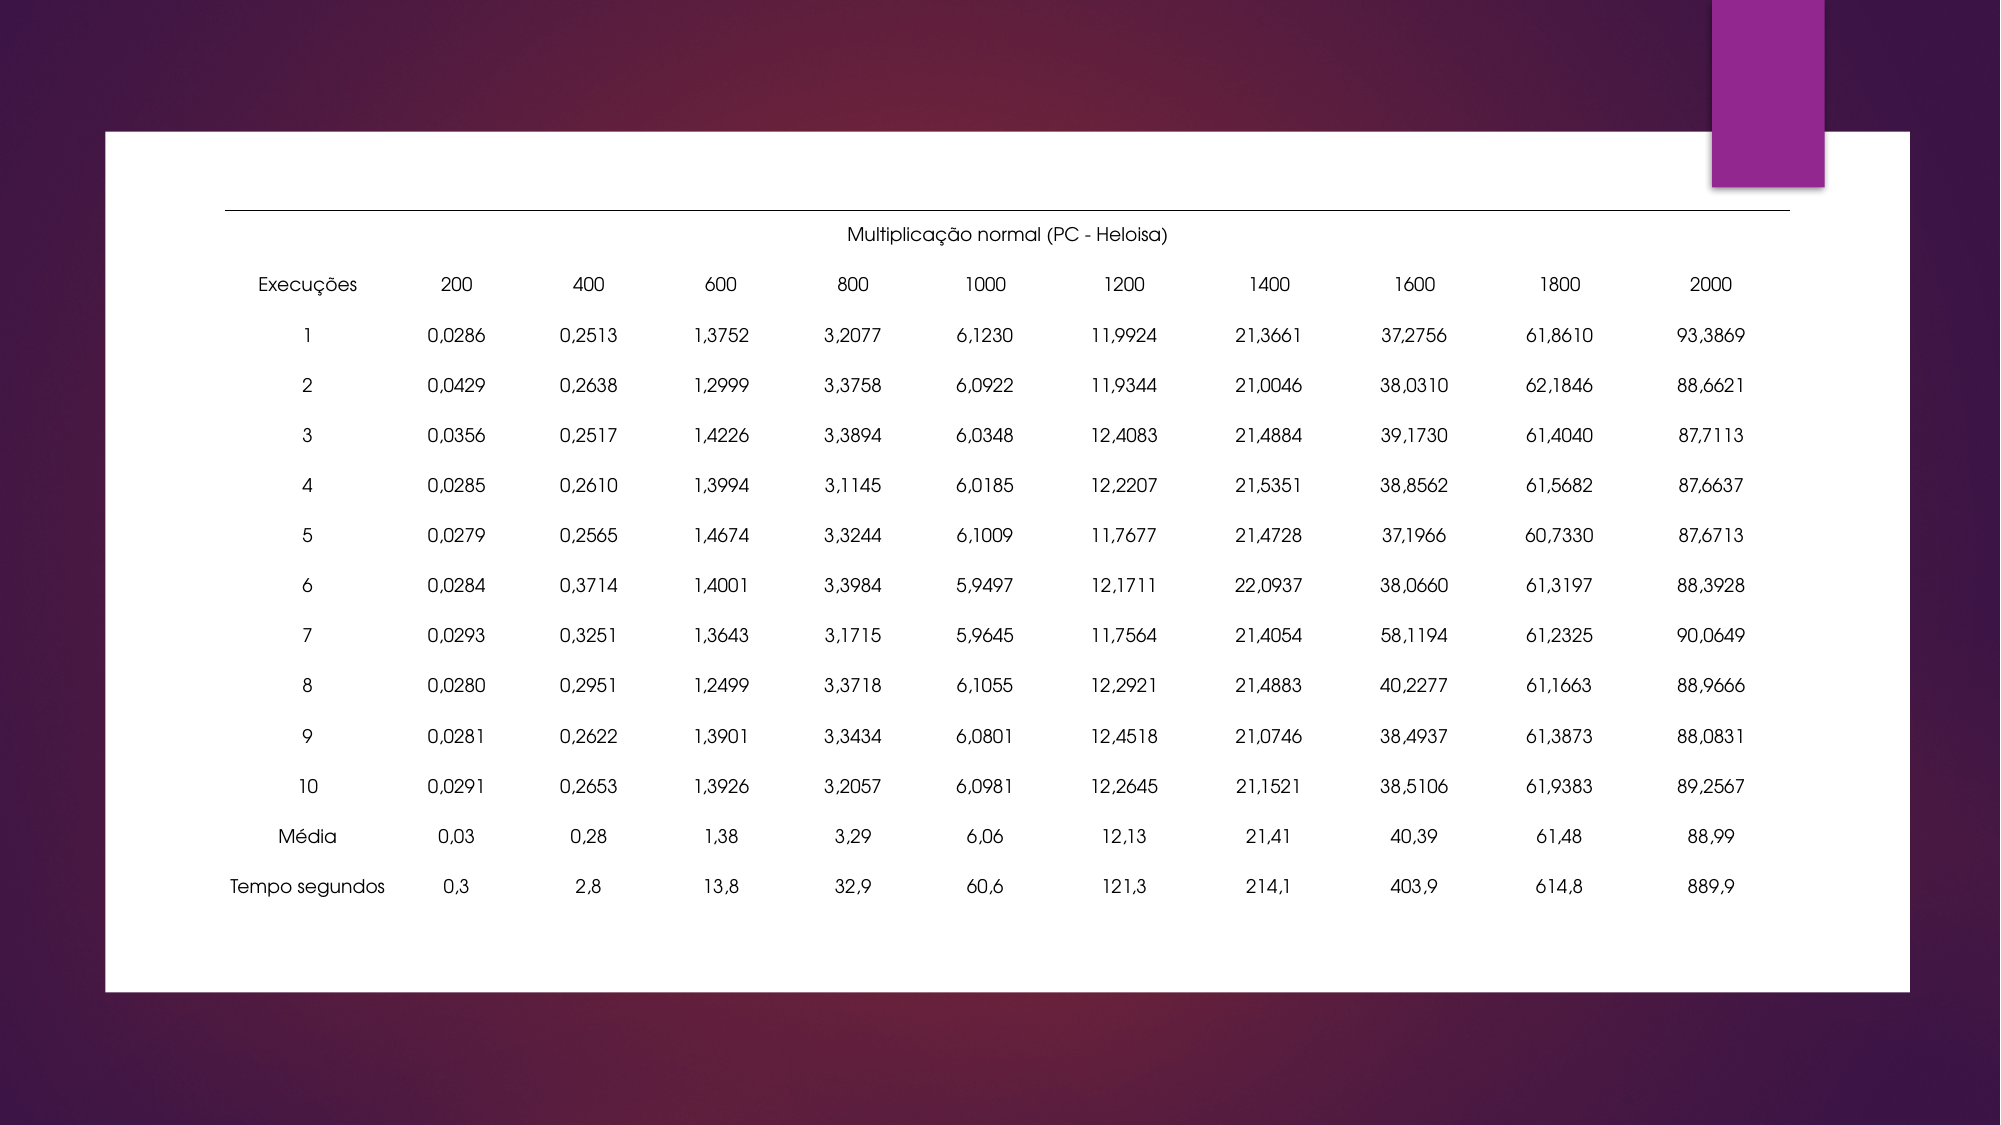

| Multiplicação normal (PC - Heloisa) |  |  |  |  |  |  |  |  |  |  |
| --- | --- | --- | --- | --- | --- | --- | --- | --- | --- | --- |
| Execuções | 200 | 400 | 600 | 800 | 1000 | 1200 | 1400 | 1600 | 1800 | 2000 |
| 1 | 0,0286 | 0,2513 | 1,3752 | 3,2077 | 6,1230 | 11,9924 | 21,3661 | 37,2756 | 61,8610 | 93,3869 |
| 2 | 0,0429 | 0,2638 | 1,2999 | 3,3758 | 6,0922 | 11,9344 | 21,0046 | 38,0310 | 62,1846 | 88,6621 |
| 3 | 0,0356 | 0,2517 | 1,4226 | 3,3894 | 6,0348 | 12,4083 | 21,4884 | 39,1730 | 61,4040 | 87,7113 |
| 4 | 0,0285 | 0,2610 | 1,3994 | 3,1145 | 6,0185 | 12,2207 | 21,5351 | 38,8562 | 61,5682 | 87,6637 |
| 5 | 0,0279 | 0,2565 | 1,4674 | 3,3244 | 6,1009 | 11,7677 | 21,4728 | 37,1966 | 60,7330 | 87,6713 |
| 6 | 0,0284 | 0,3714 | 1,4001 | 3,3984 | 5,9497 | 12,1711 | 22,0937 | 38,0660 | 61,3197 | 88,3928 |
| 7 | 0,0293 | 0,3251 | 1,3643 | 3,1715 | 5,9645 | 11,7564 | 21,4054 | 58,1194 | 61,2325 | 90,0649 |
| 8 | 0,0280 | 0,2951 | 1,2499 | 3,3718 | 6,1055 | 12,2921 | 21,4883 | 40,2277 | 61,1663 | 88,9666 |
| 9 | 0,0281 | 0,2622 | 1,3901 | 3,3434 | 6,0801 | 12,4518 | 21,0746 | 38,4937 | 61,3873 | 88,0831 |
| 10 | 0,0291 | 0,2653 | 1,3926 | 3,2057 | 6,0981 | 12,2645 | 21,1521 | 38,5106 | 61,9383 | 89,2567 |
| Média | 0,03 | 0,28 | 1,38 | 3,29 | 6,06 | 12,13 | 21,41 | 40,39 | 61,48 | 88,99 |
| Tempo segundos | 0,3 | 2,8 | 13,8 | 32,9 | 60,6 | 121,3 | 214,1 | 403,9 | 614,8 | 889,9 |